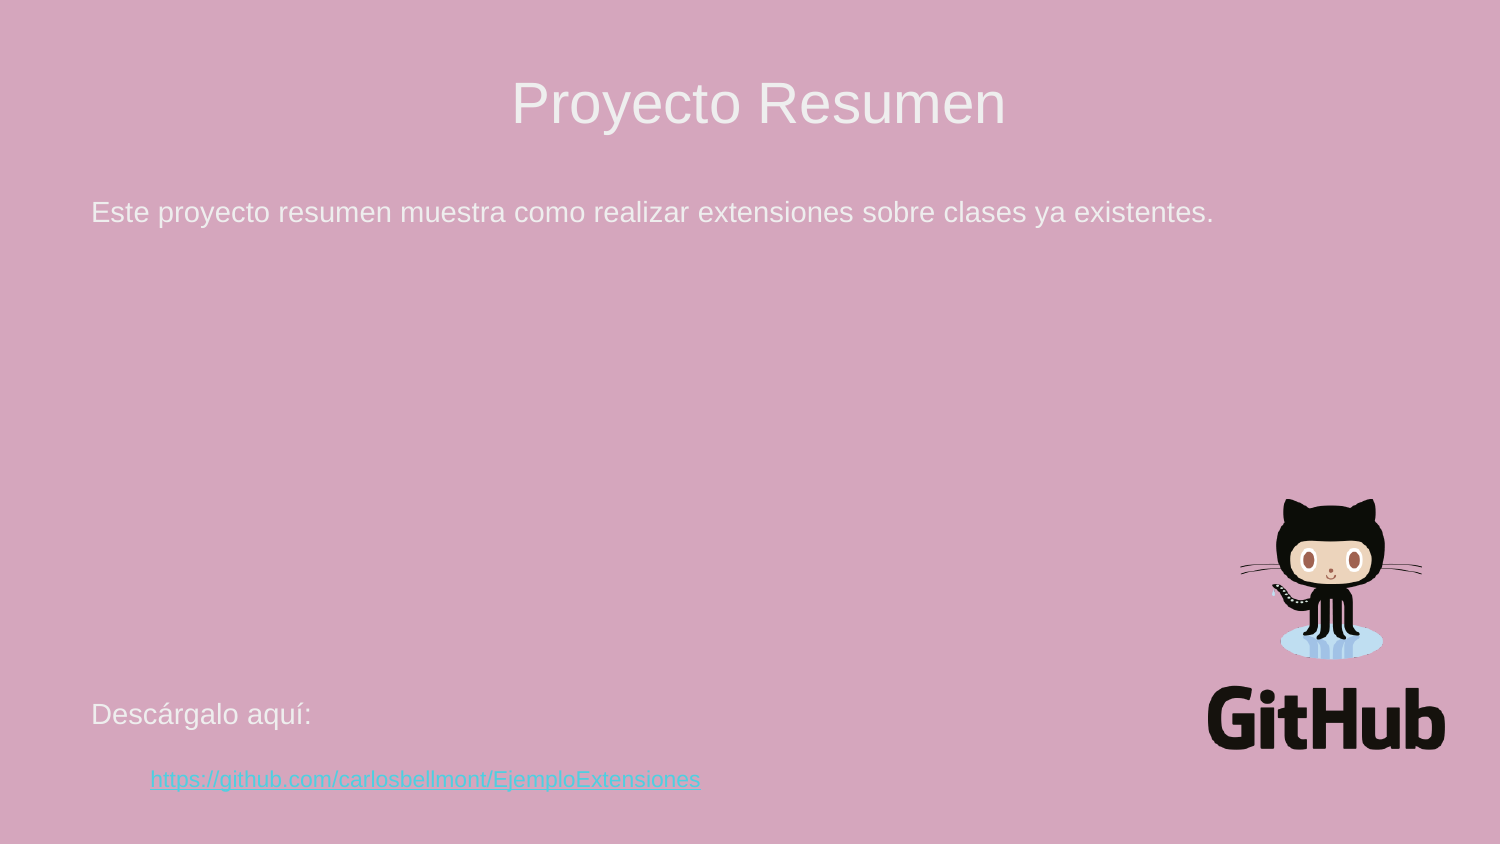

Este proyecto resumen muestra como realizar extensiones sobre clases ya existentes.

https://github.com/carlosbellmont/EjemploExtensiones